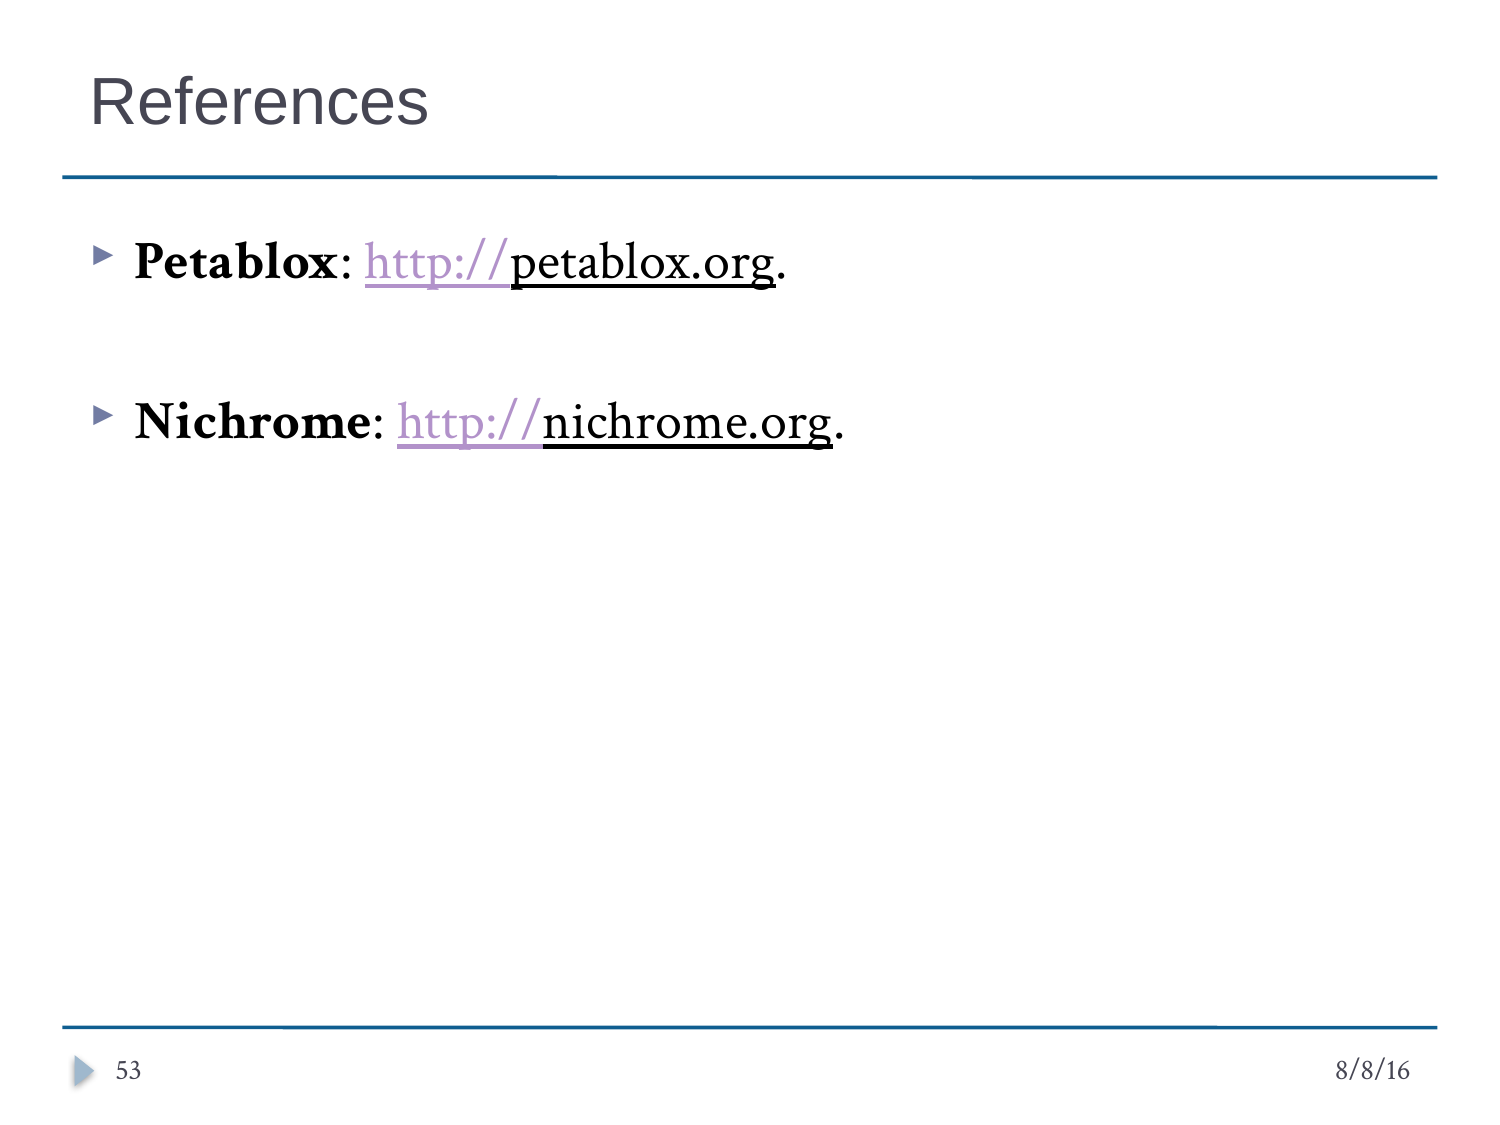

# References
Petablox: http://petablox.org.

Nichrome: http://nichrome.org.
53
8/8/16